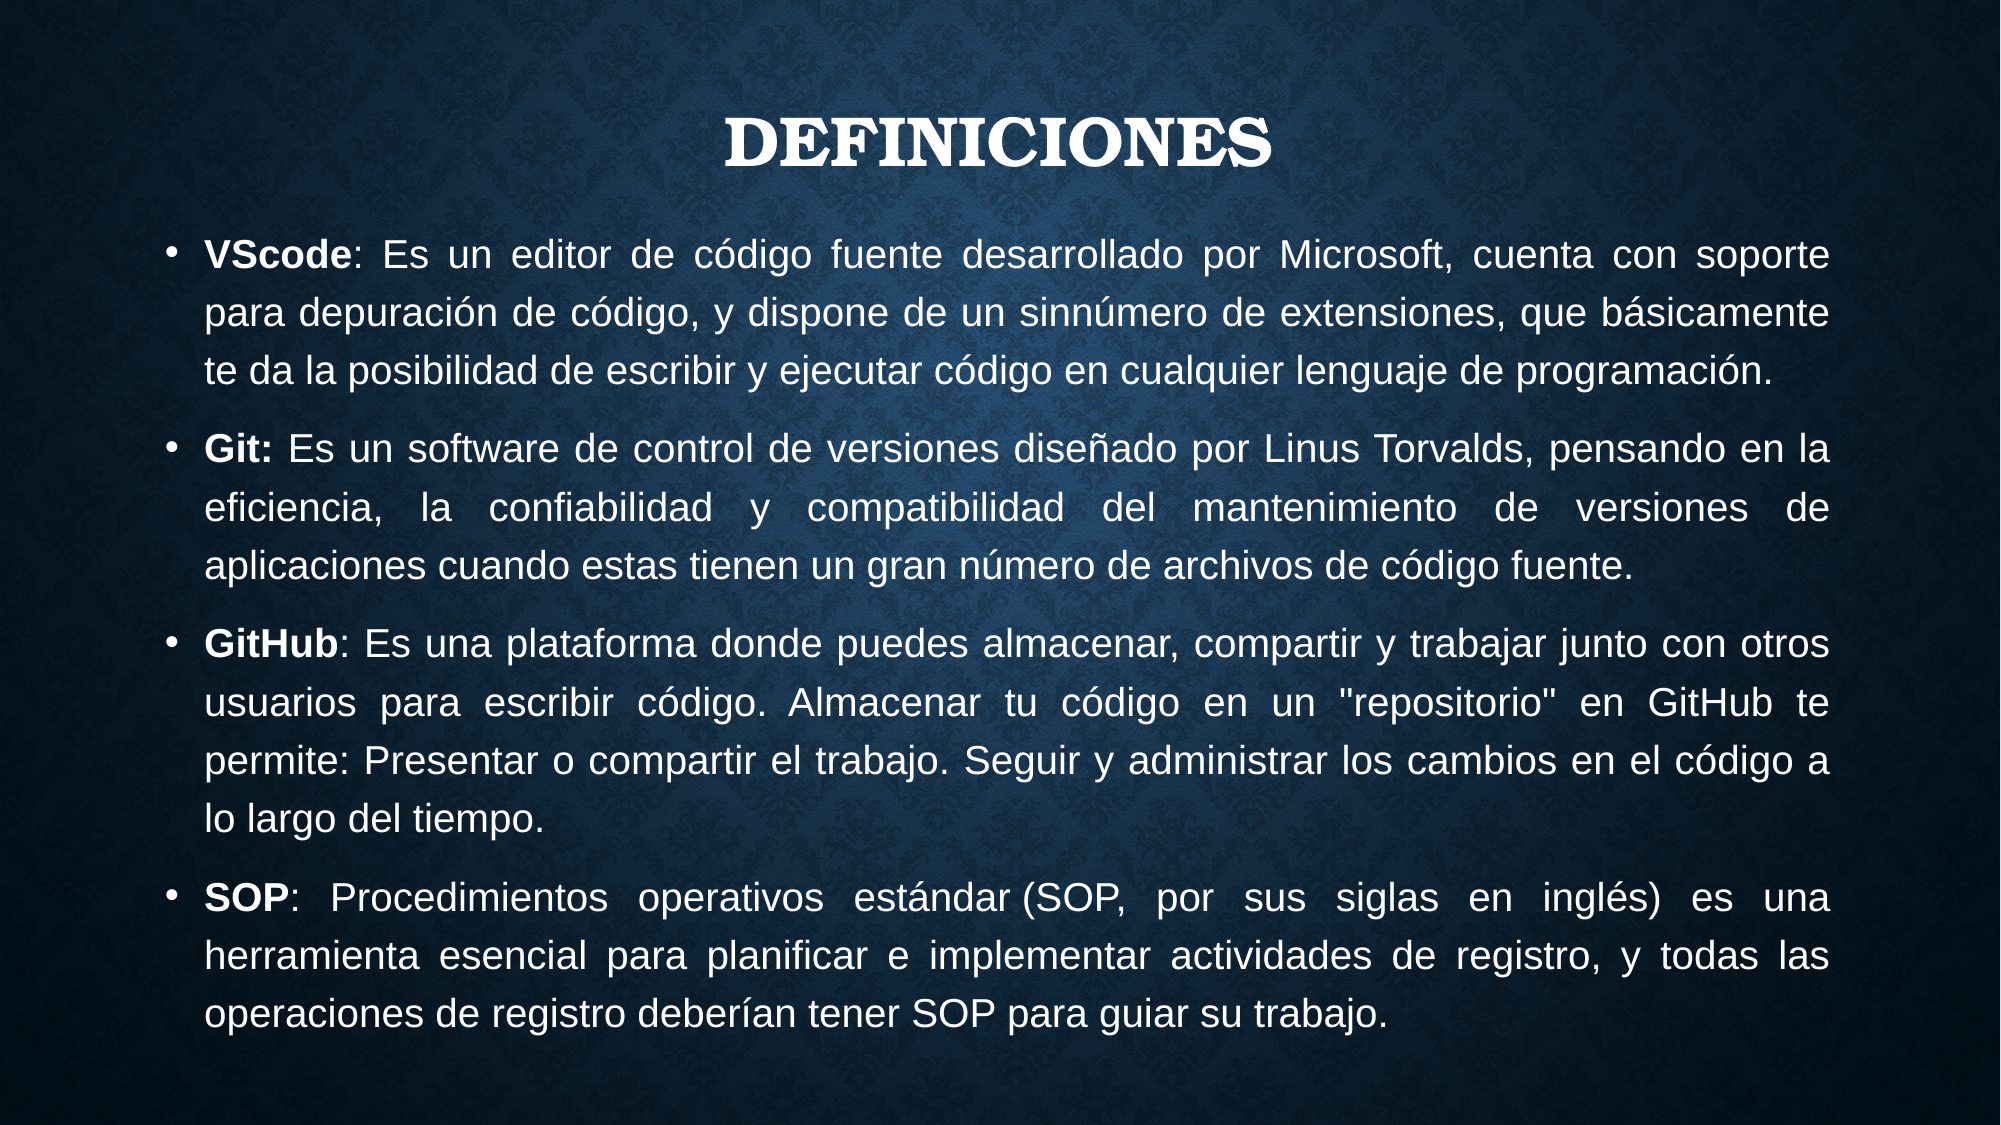

# Definiciones
VScode: Es un editor de código fuente desarrollado por Microsoft, cuenta con soporte para depuración de código, y dispone de un sinnúmero de extensiones, que básicamente te da la posibilidad de escribir y ejecutar código en cualquier lenguaje de programación.
Git: Es un software de control de versiones diseñado por Linus Torvalds, pensando en la eficiencia, la confiabilidad y compatibilidad del mantenimiento de versiones de aplicaciones cuando estas tienen un gran número de archivos de código fuente.
GitHub: Es una plataforma donde puedes almacenar, compartir y trabajar junto con otros usuarios para escribir código. Almacenar tu código en un "repositorio" en GitHub te permite: Presentar o compartir el trabajo. Seguir y administrar los cambios en el código a lo largo del tiempo.
SOP: Procedimientos operativos estándar (SOP, por sus siglas en inglés) es una herramienta esencial para planificar e implementar actividades de registro, y todas las operaciones de registro deberían tener SOP para guiar su trabajo.